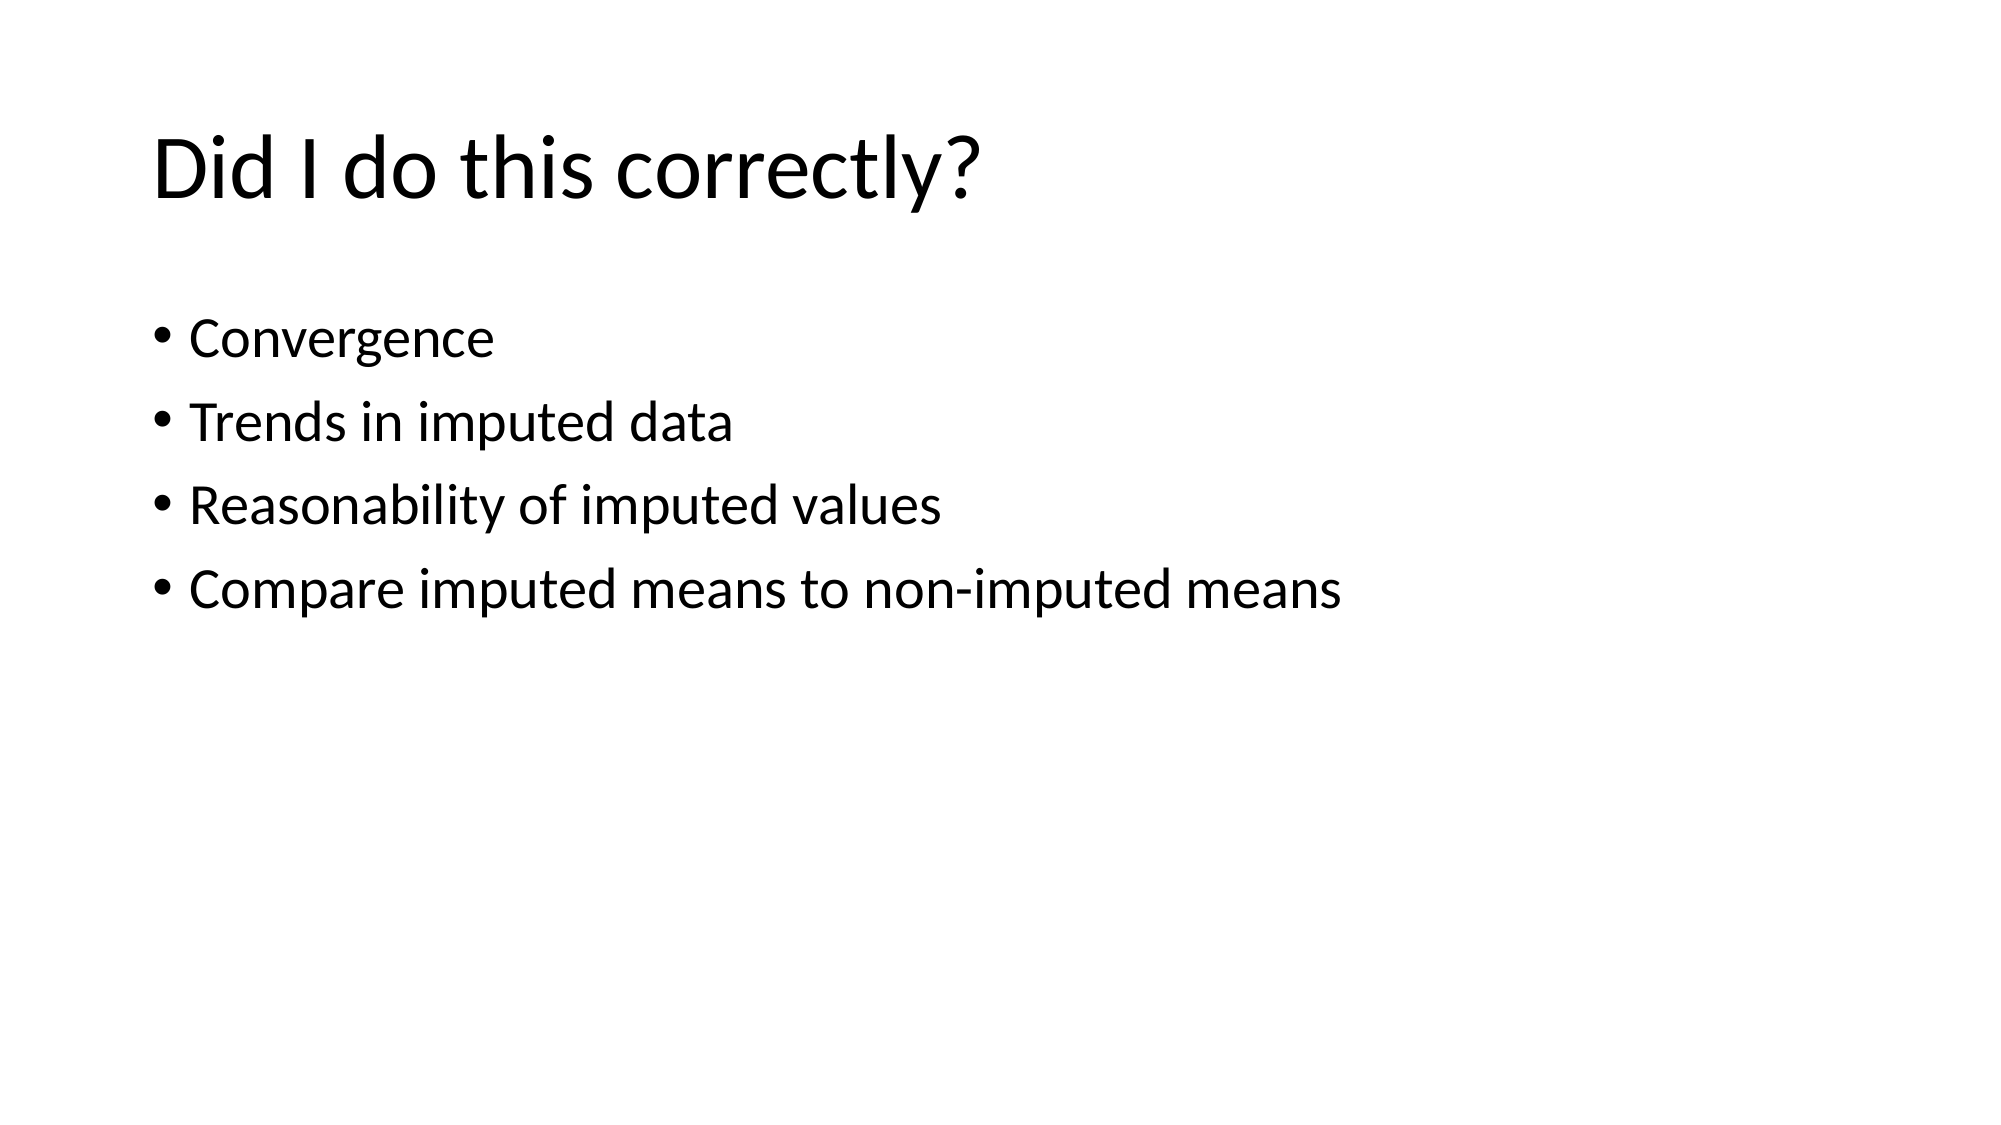

# Did I do this correctly?
Convergence
Trends in imputed data
Reasonability of imputed values
Compare imputed means to non-imputed means